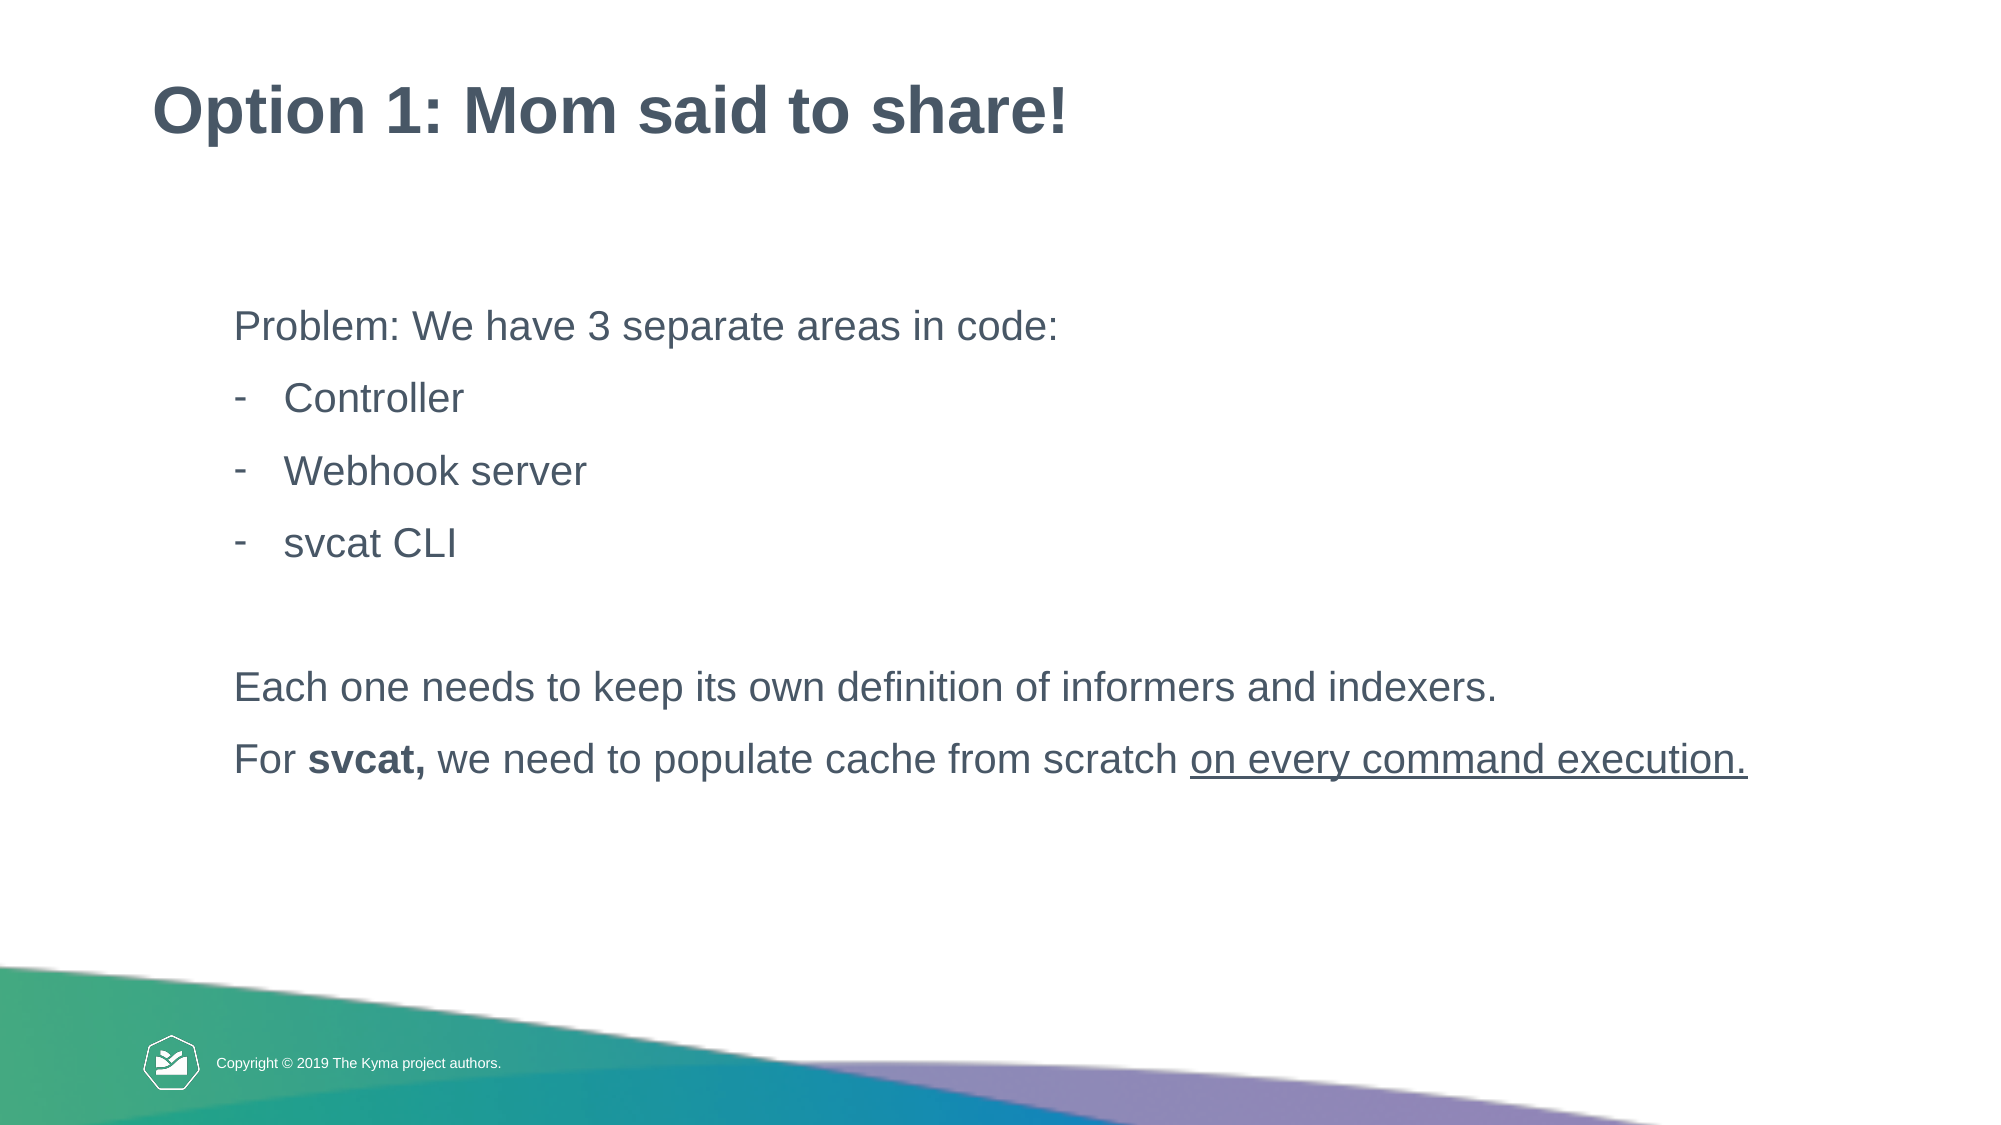

# Option 1: Mom said to share!
Problem: We have 3 separate areas in code:
Controller
Webhook server
svcat CLI

Each one needs to keep its own definition of informers and indexers.
For svcat, we need to populate cache from scratch on every command execution.